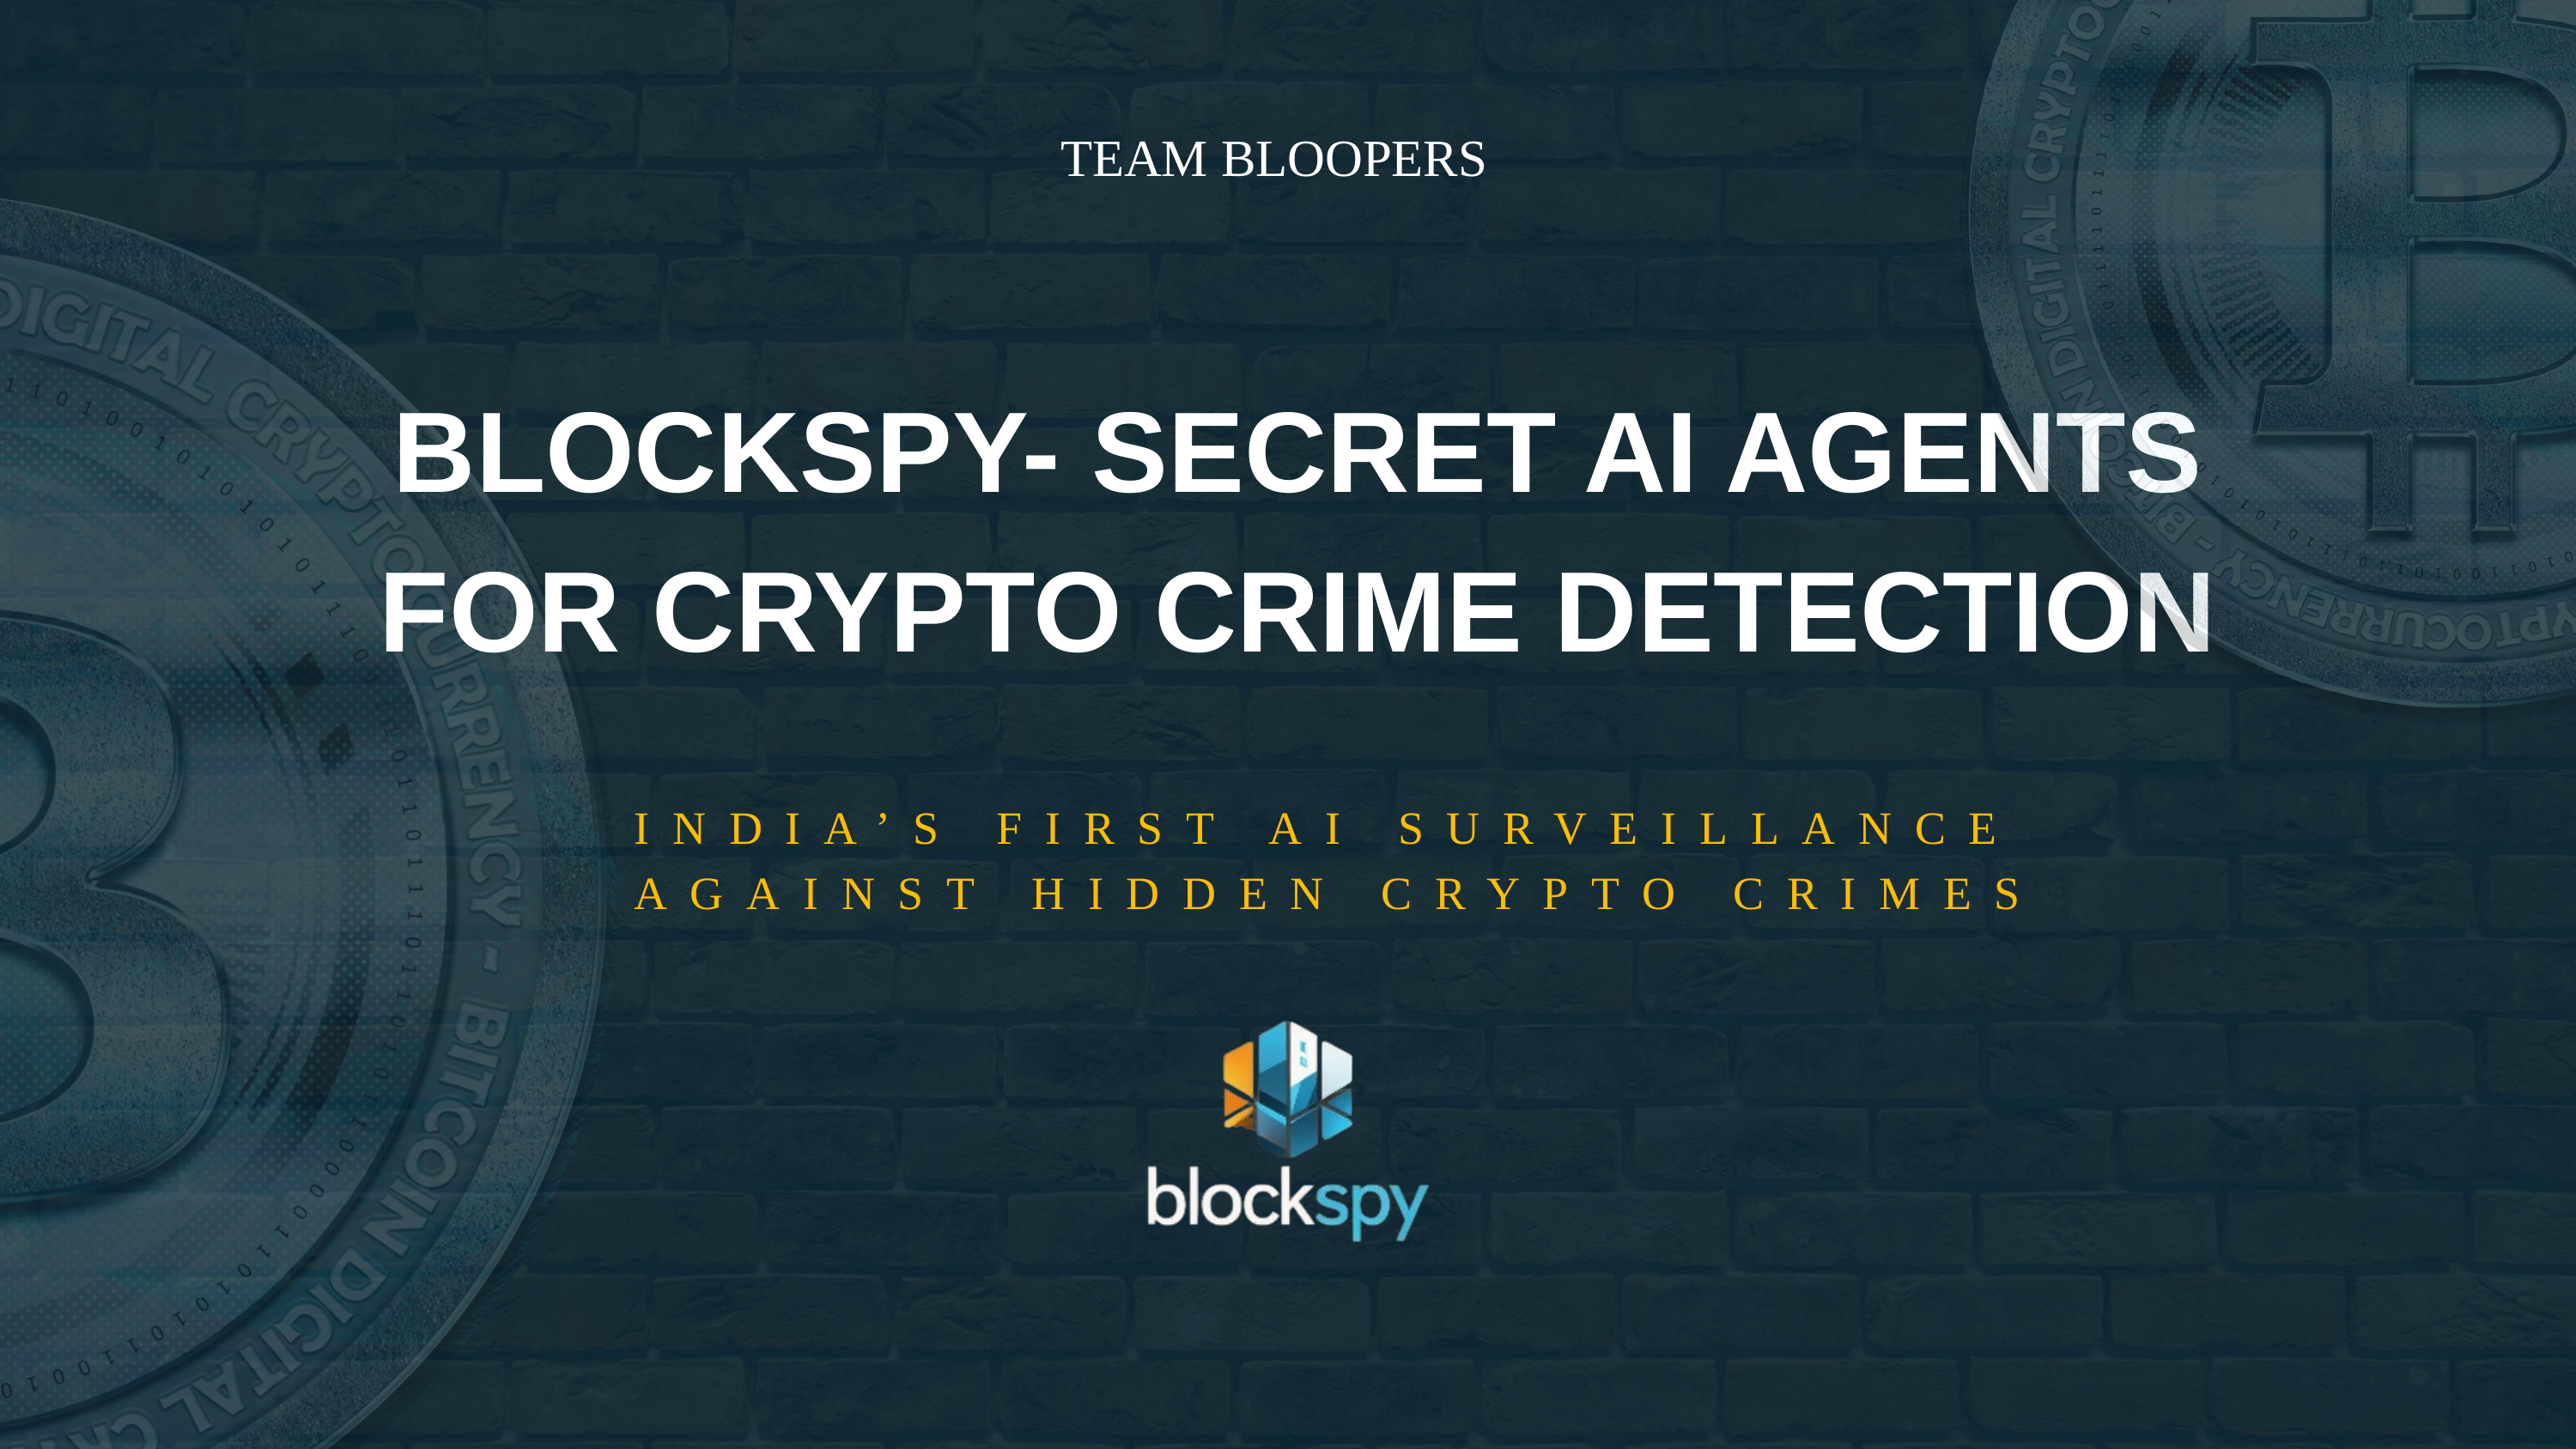

TEAM BLOOPERS

BLOCKSPY- SECRET AI AGENTS FOR CRYPTO CRIME DETECTION
INDIA’S FIRST AI SURVEILLANCE AGAINST HIDDEN CRYPTO CRIMES